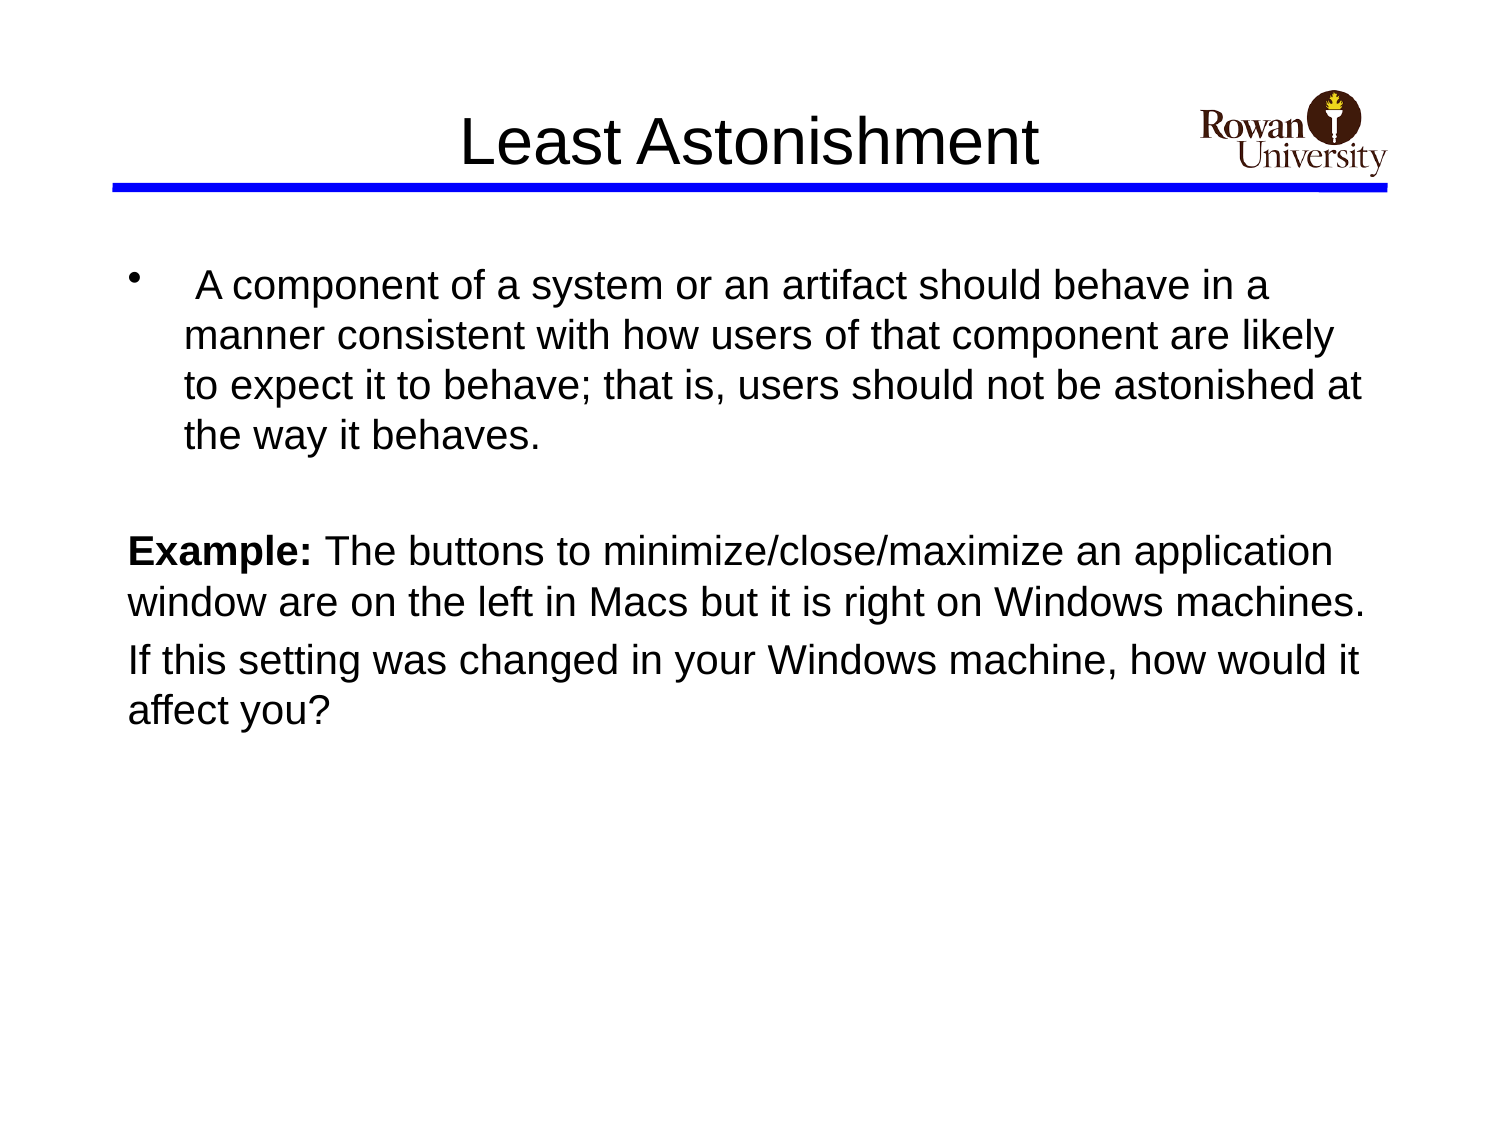

# Least Astonishment
 A component of a system or an artifact should behave in a manner consistent with how users of that component are likely to expect it to behave; that is, users should not be astonished at the way it behaves.

Example: The buttons to minimize/close/maximize an application window are on the left in Macs but it is right on Windows machines.
If this setting was changed in your Windows machine, how would it affect you?